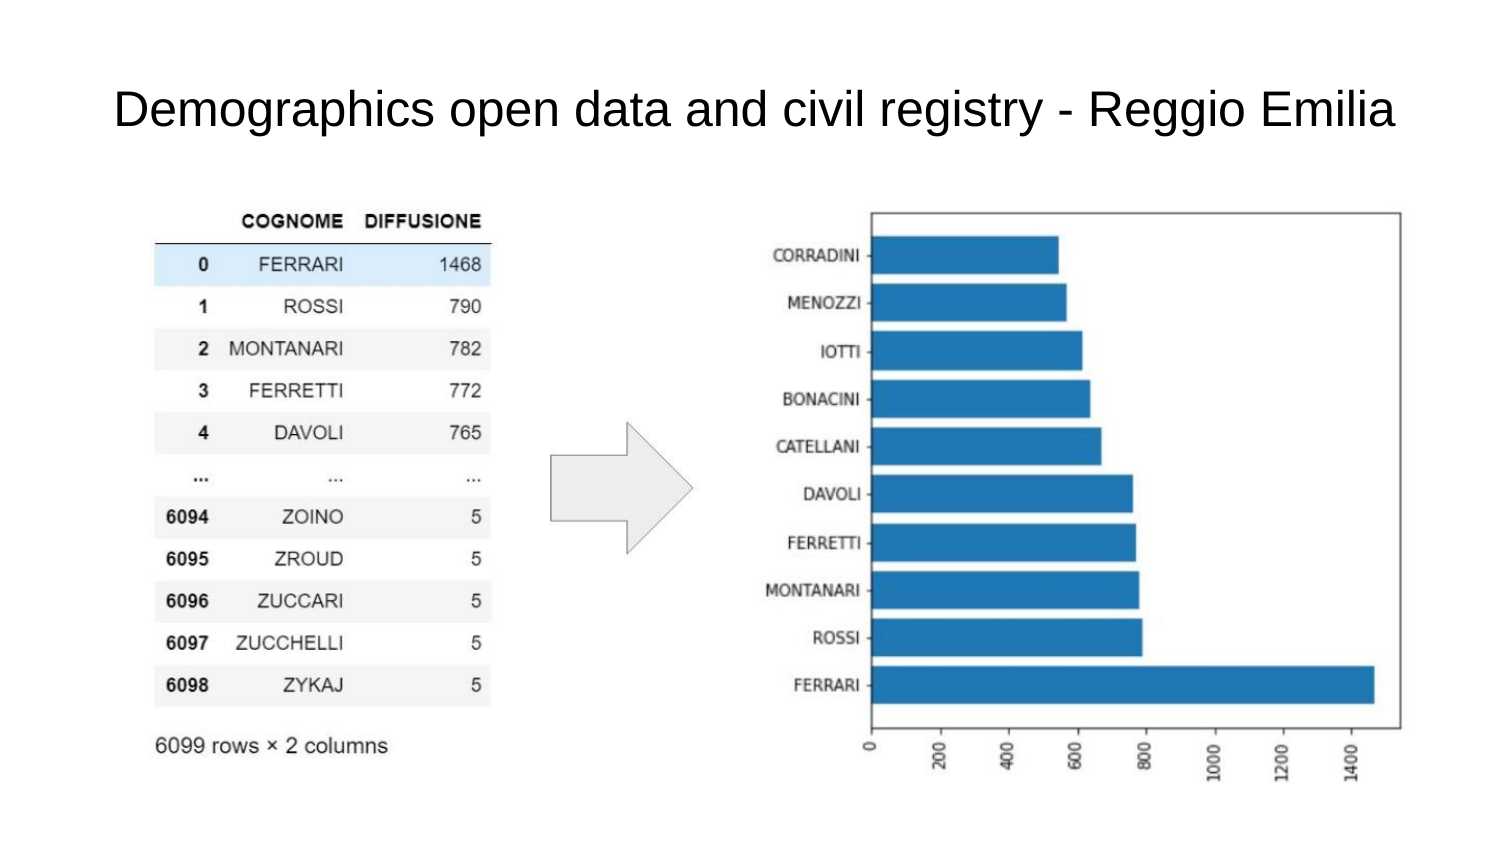

Demographics open data and civil registry - Reggio Emilia